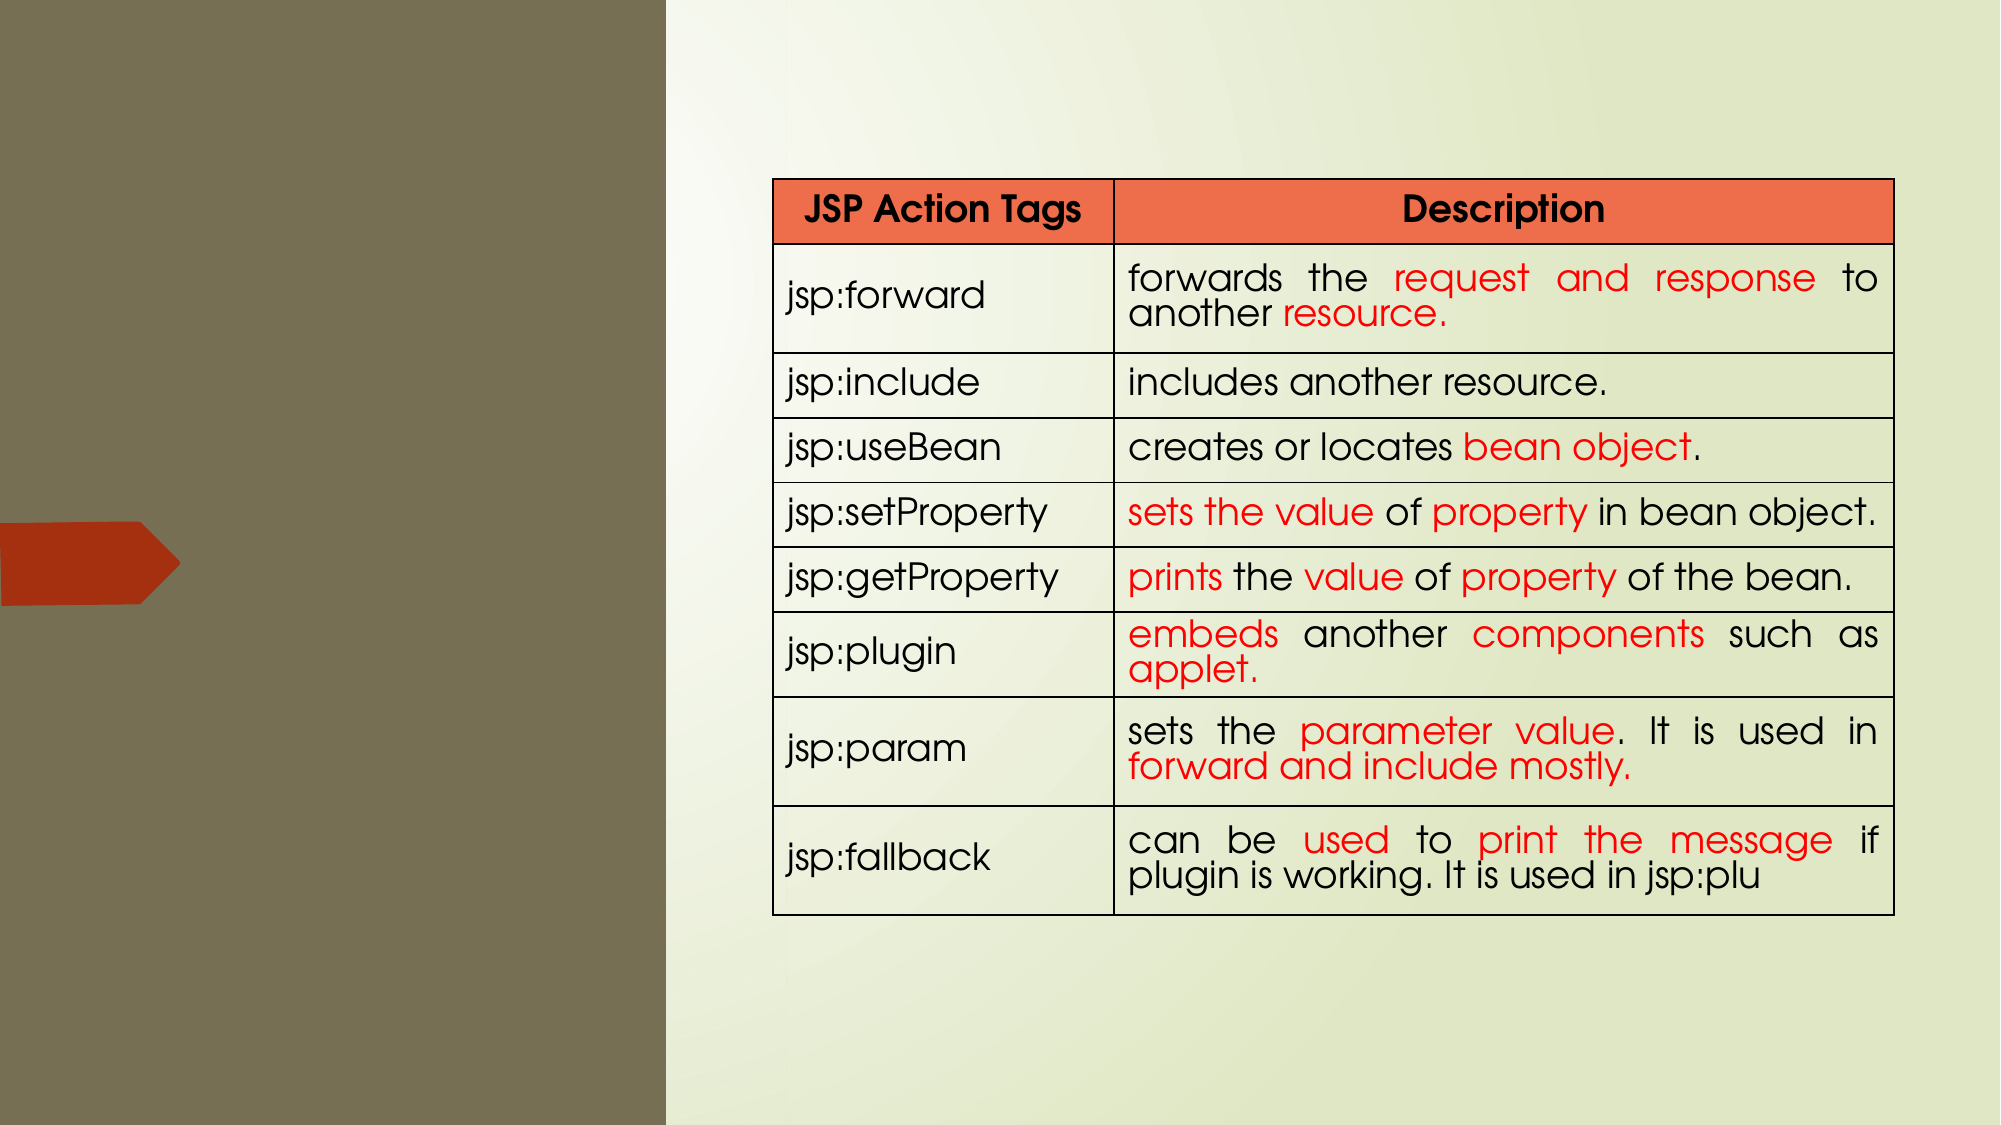

| JSP Action Tags | Description |
| --- | --- |
| jsp:forward | forwards the request and response to another resource. |
| jsp:include | includes another resource. |
| jsp:useBean | creates or locates bean object. |
| jsp:setProperty | sets the value of property in bean object. |
| jsp:getProperty | prints the value of property of the bean. |
| jsp:plugin | embeds another components such as applet. |
| jsp:param | sets the parameter value. It is used in forward and include mostly. |
| jsp:fallback | can be used to print the message if plugin is working. It is used in jsp:plu |